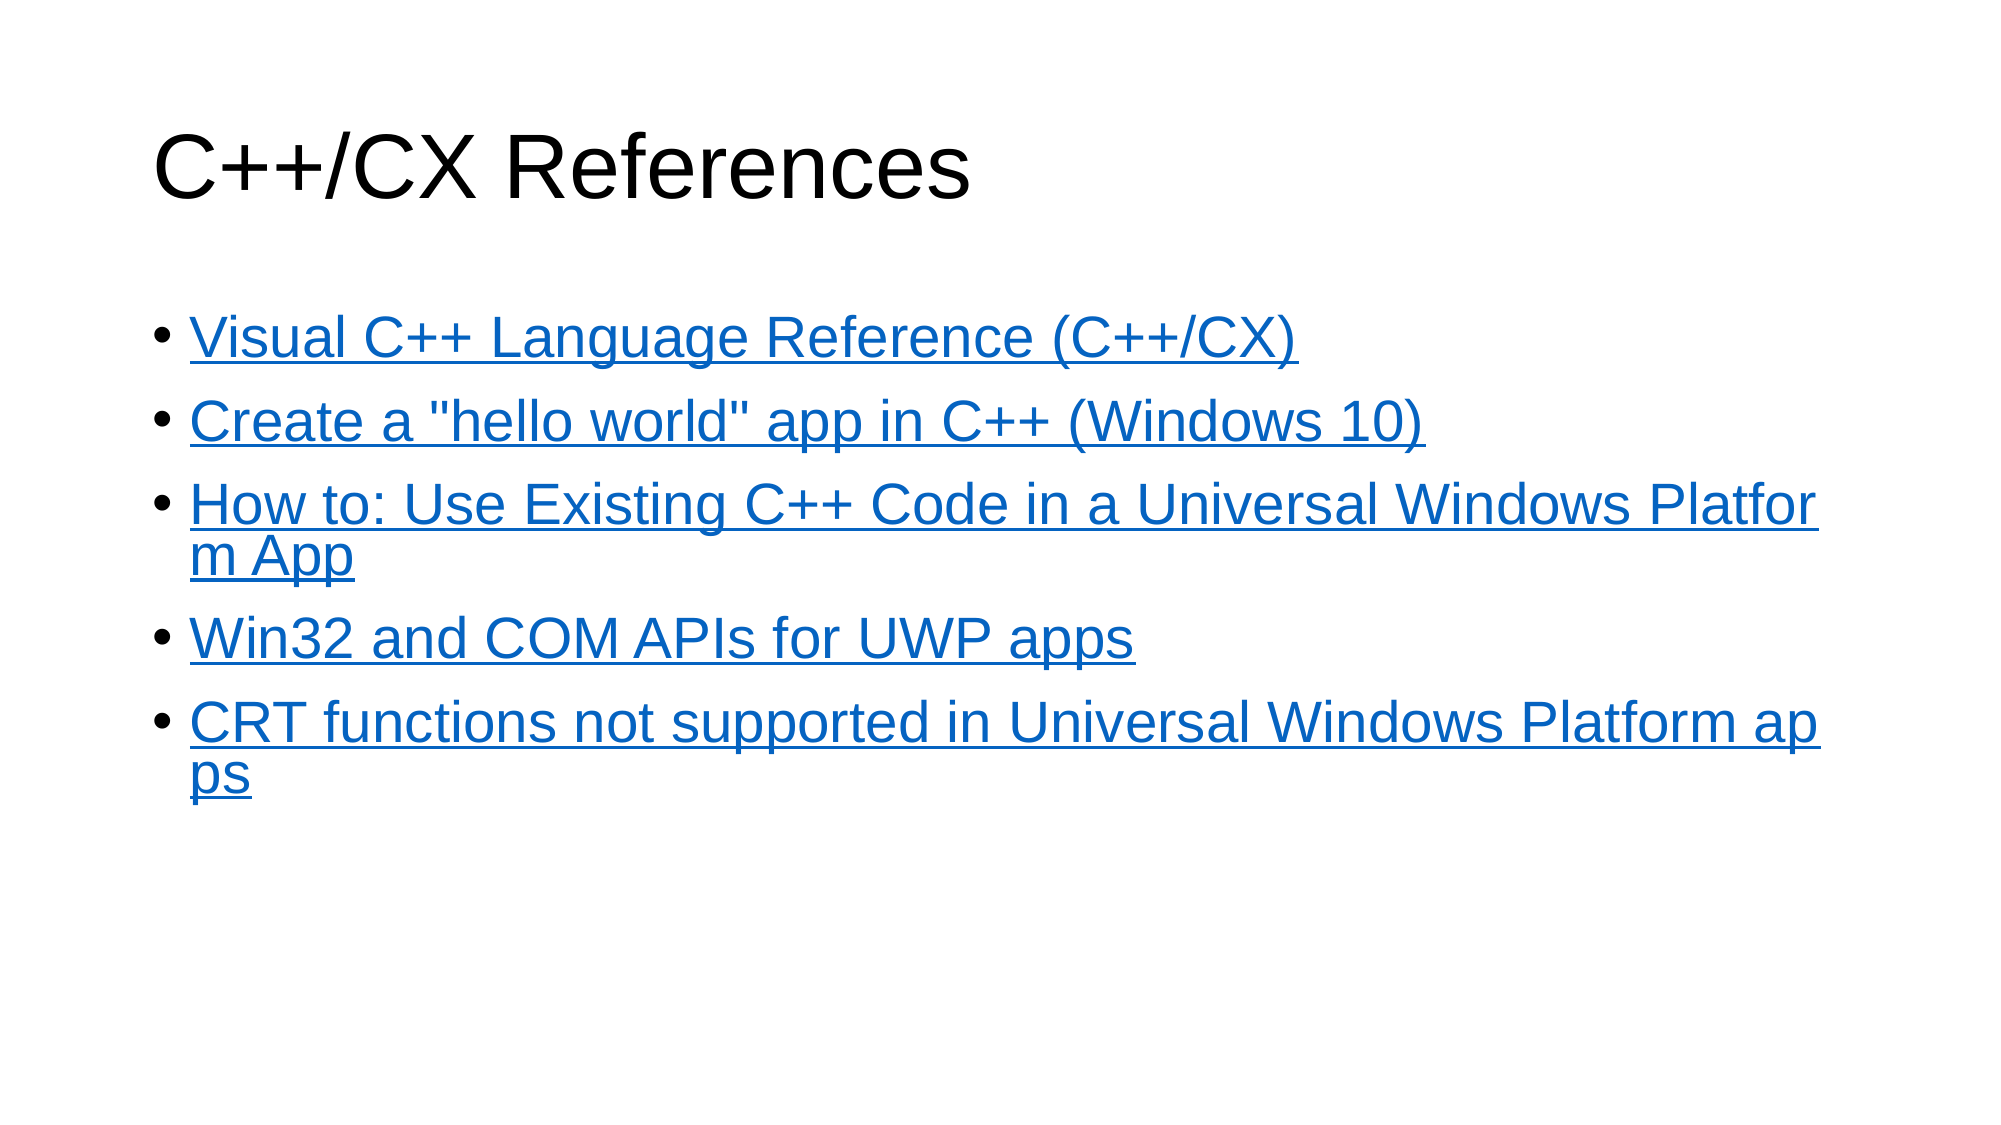

# C++/CX References
Visual C++ Language Reference (C++/CX)
Create a "hello world" app in C++ (Windows 10)
How to: Use Existing C++ Code in a Universal Windows Platform App
Win32 and COM APIs for UWP apps
CRT functions not supported in Universal Windows Platform apps